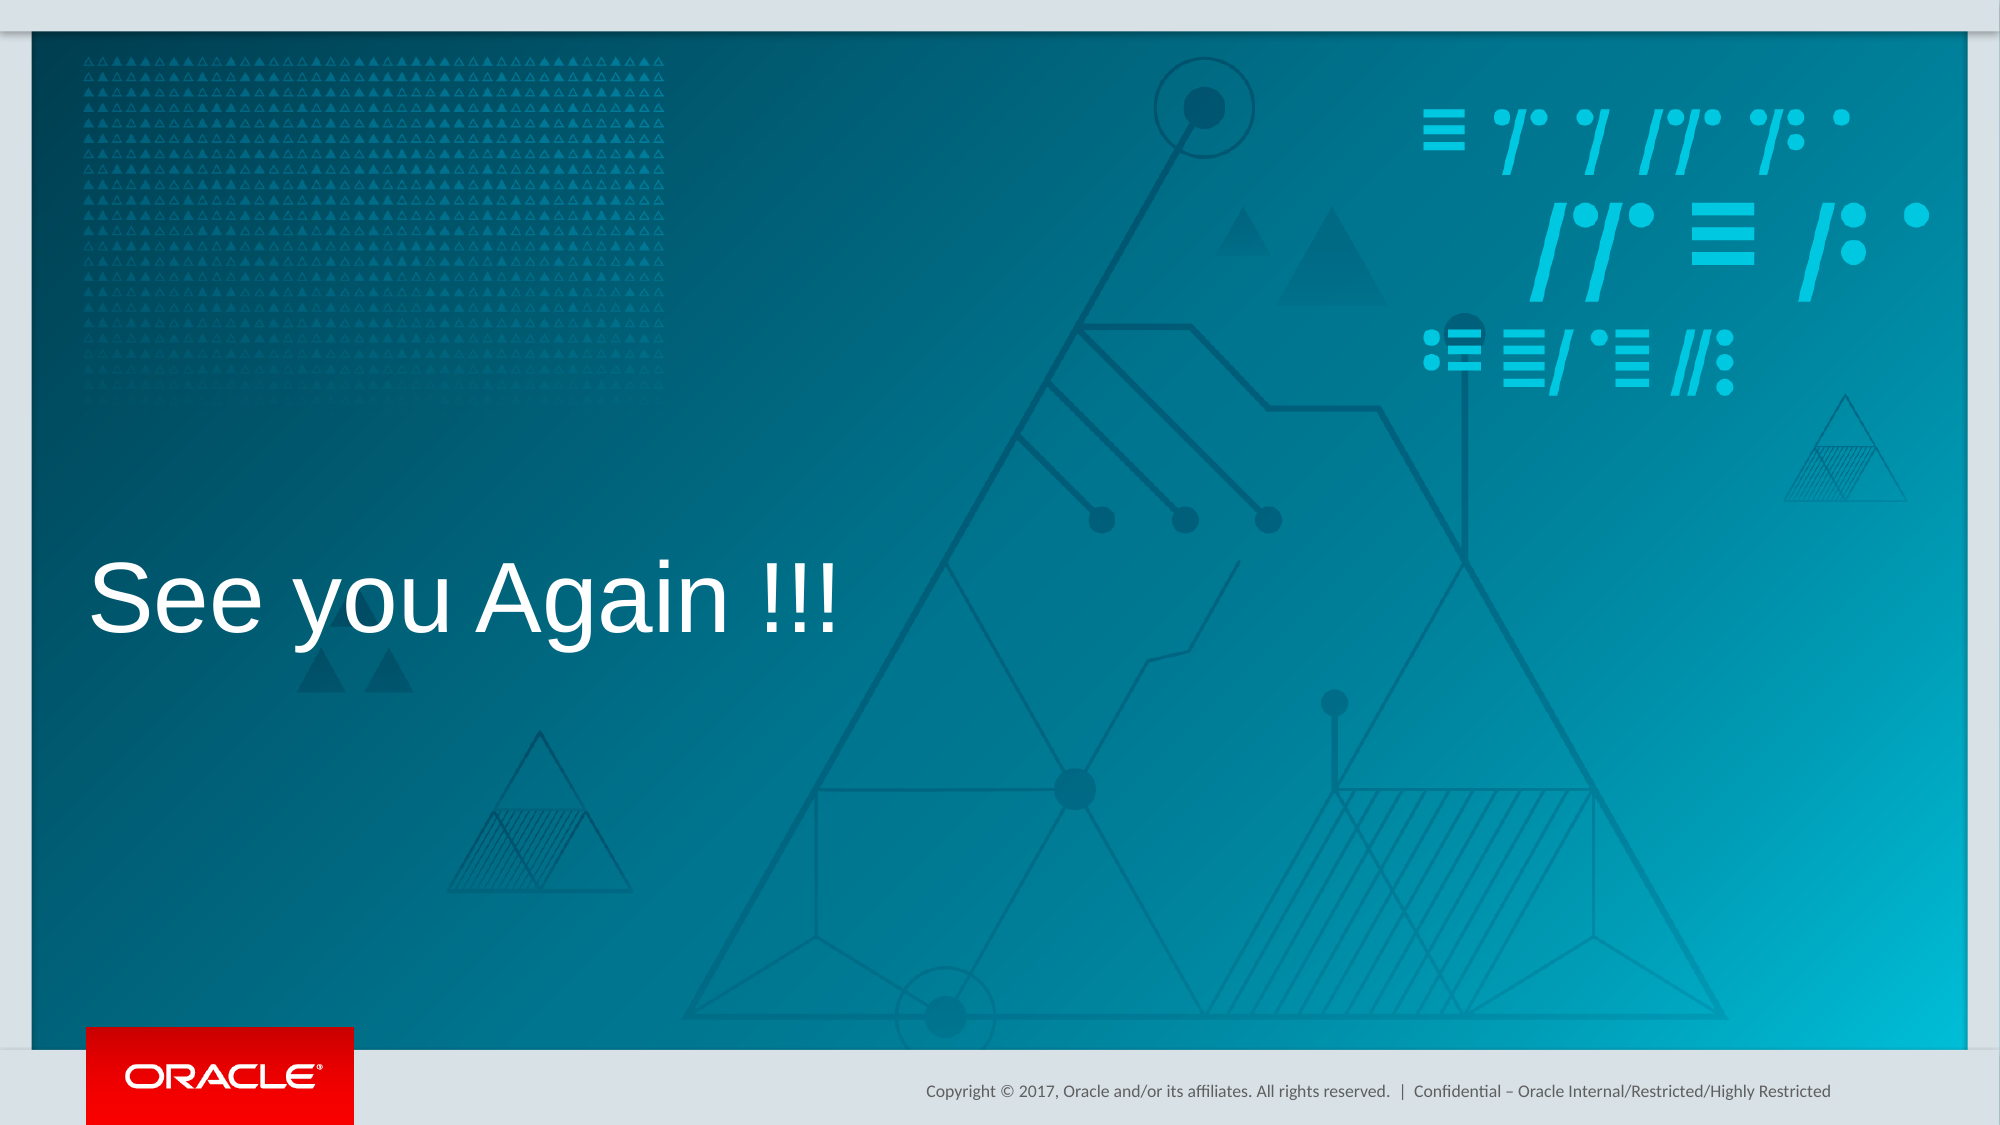

# See you Again !!!

Confidential – Oracle Internal/Restricted/Highly Restricted
43